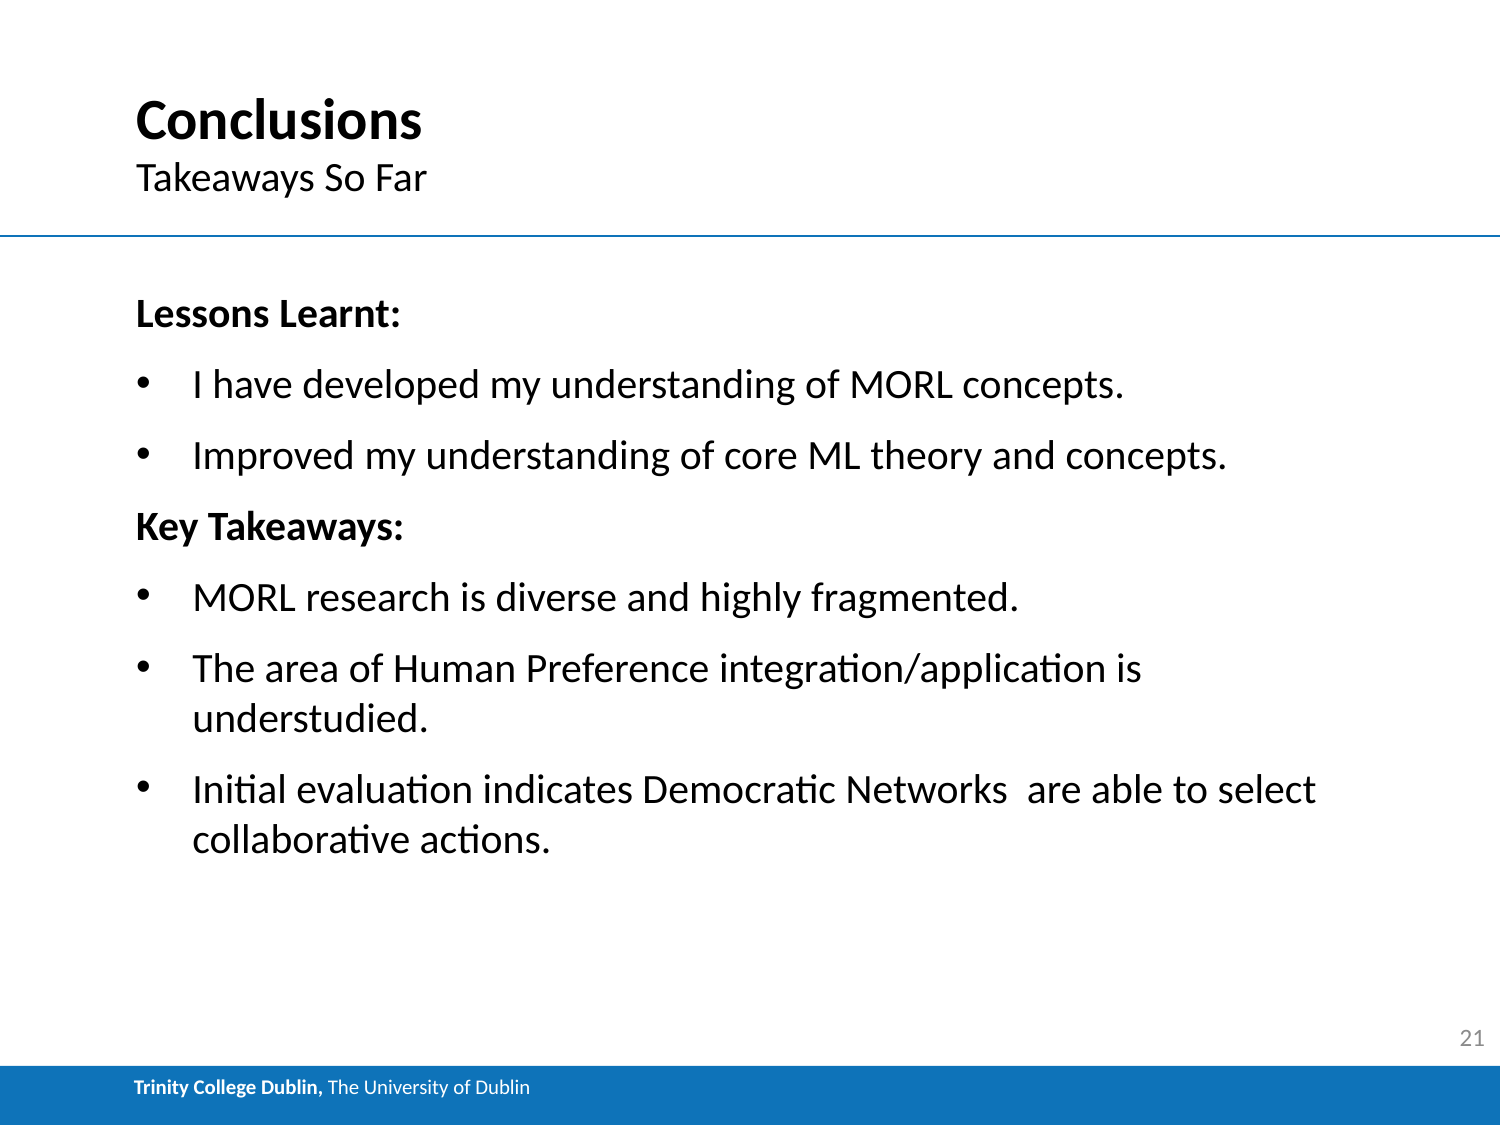

# Conclusions
Takeaways So Far
Lessons Learnt:
I have developed my understanding of MORL concepts.
Improved my understanding of core ML theory and concepts.
Key Takeaways:
MORL research is diverse and highly fragmented.
The area of Human Preference integration/application is understudied.
Initial evaluation indicates Democratic Networks  are able to select collaborative actions.
21